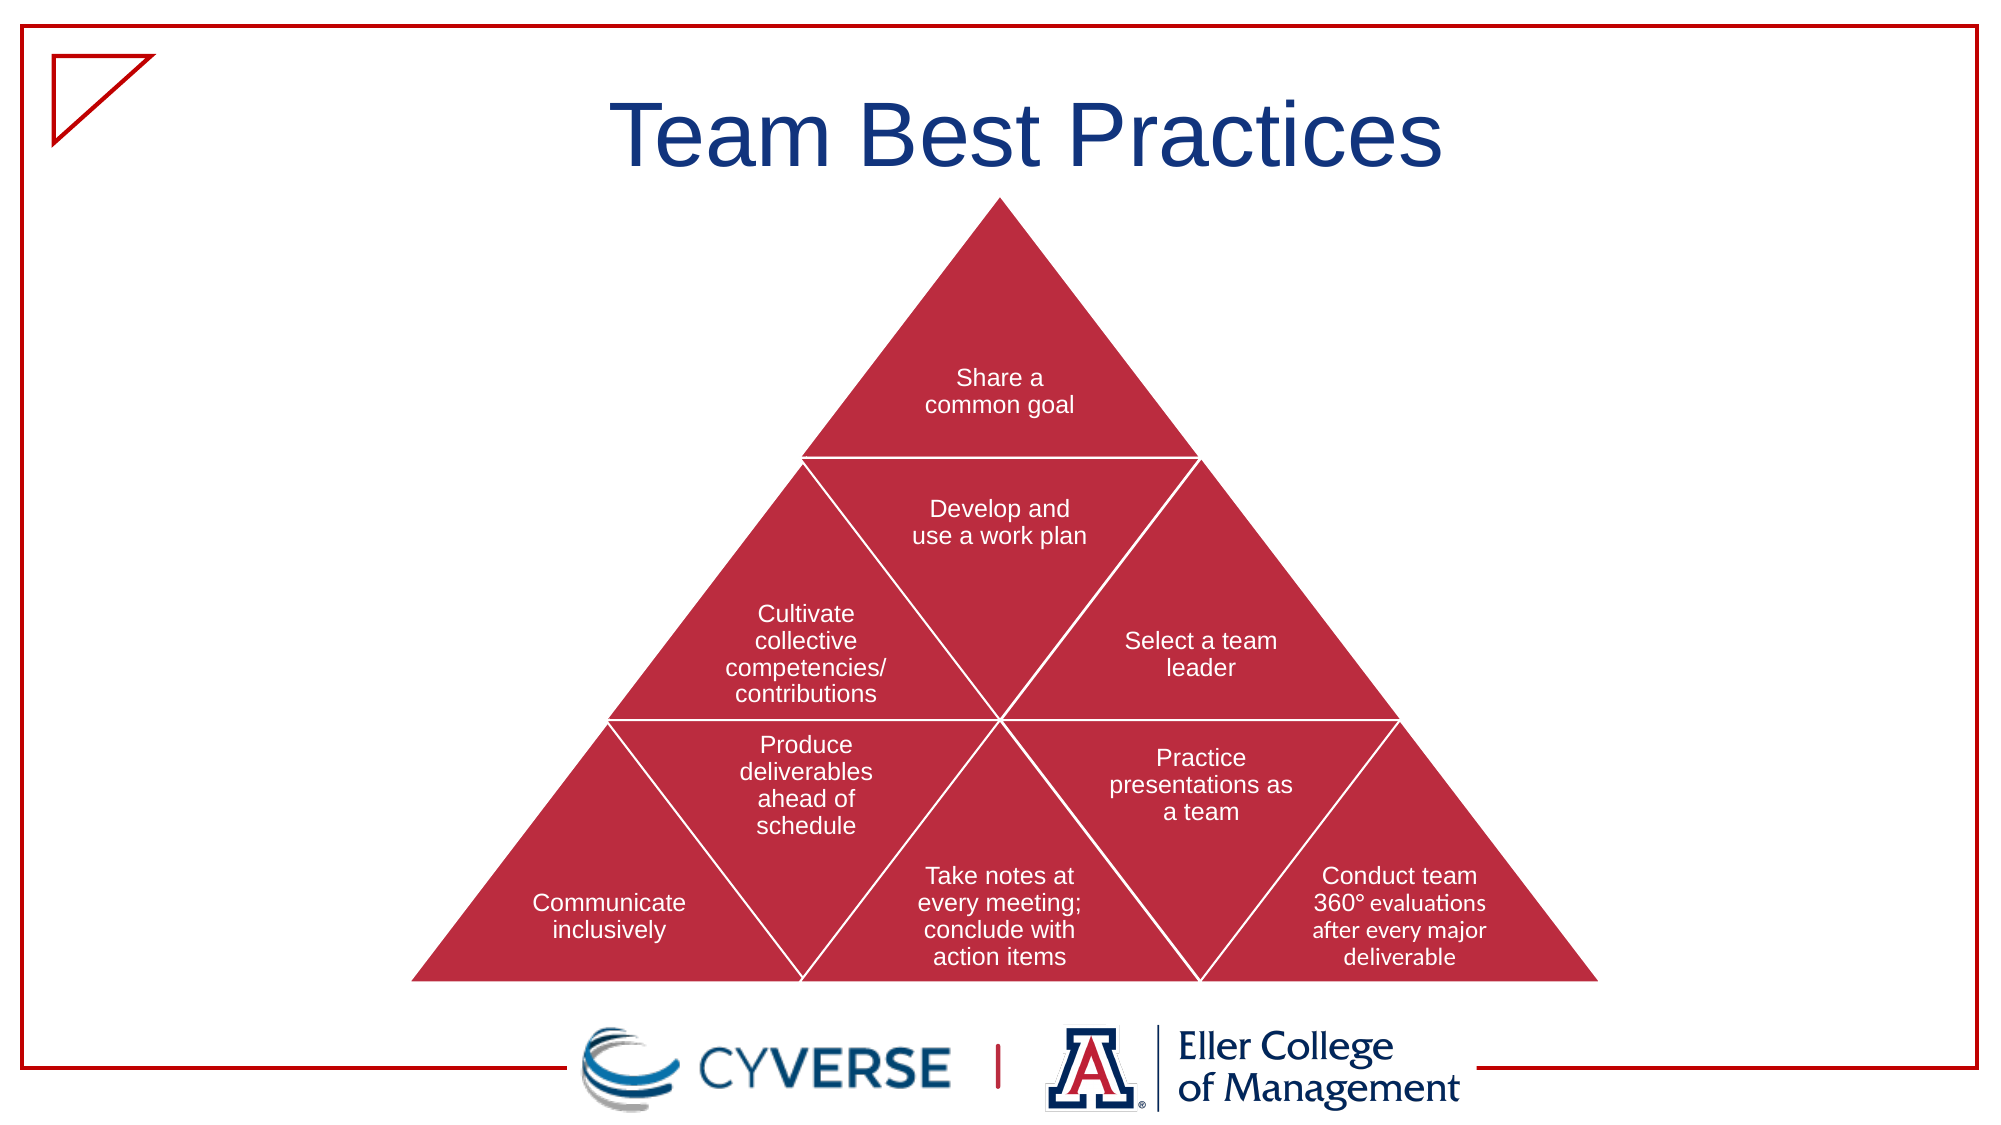

# Team Best Practices
Share a common goal
Cultivate collective competencies/ contributions
Develop and use a work plan
Select a team leader
Communicate inclusively
Produce deliverables ahead of schedule
Take notes at every meeting; conclude with action items
Practice presentations as a team
Conduct team 360° evaluations after every major deliverable